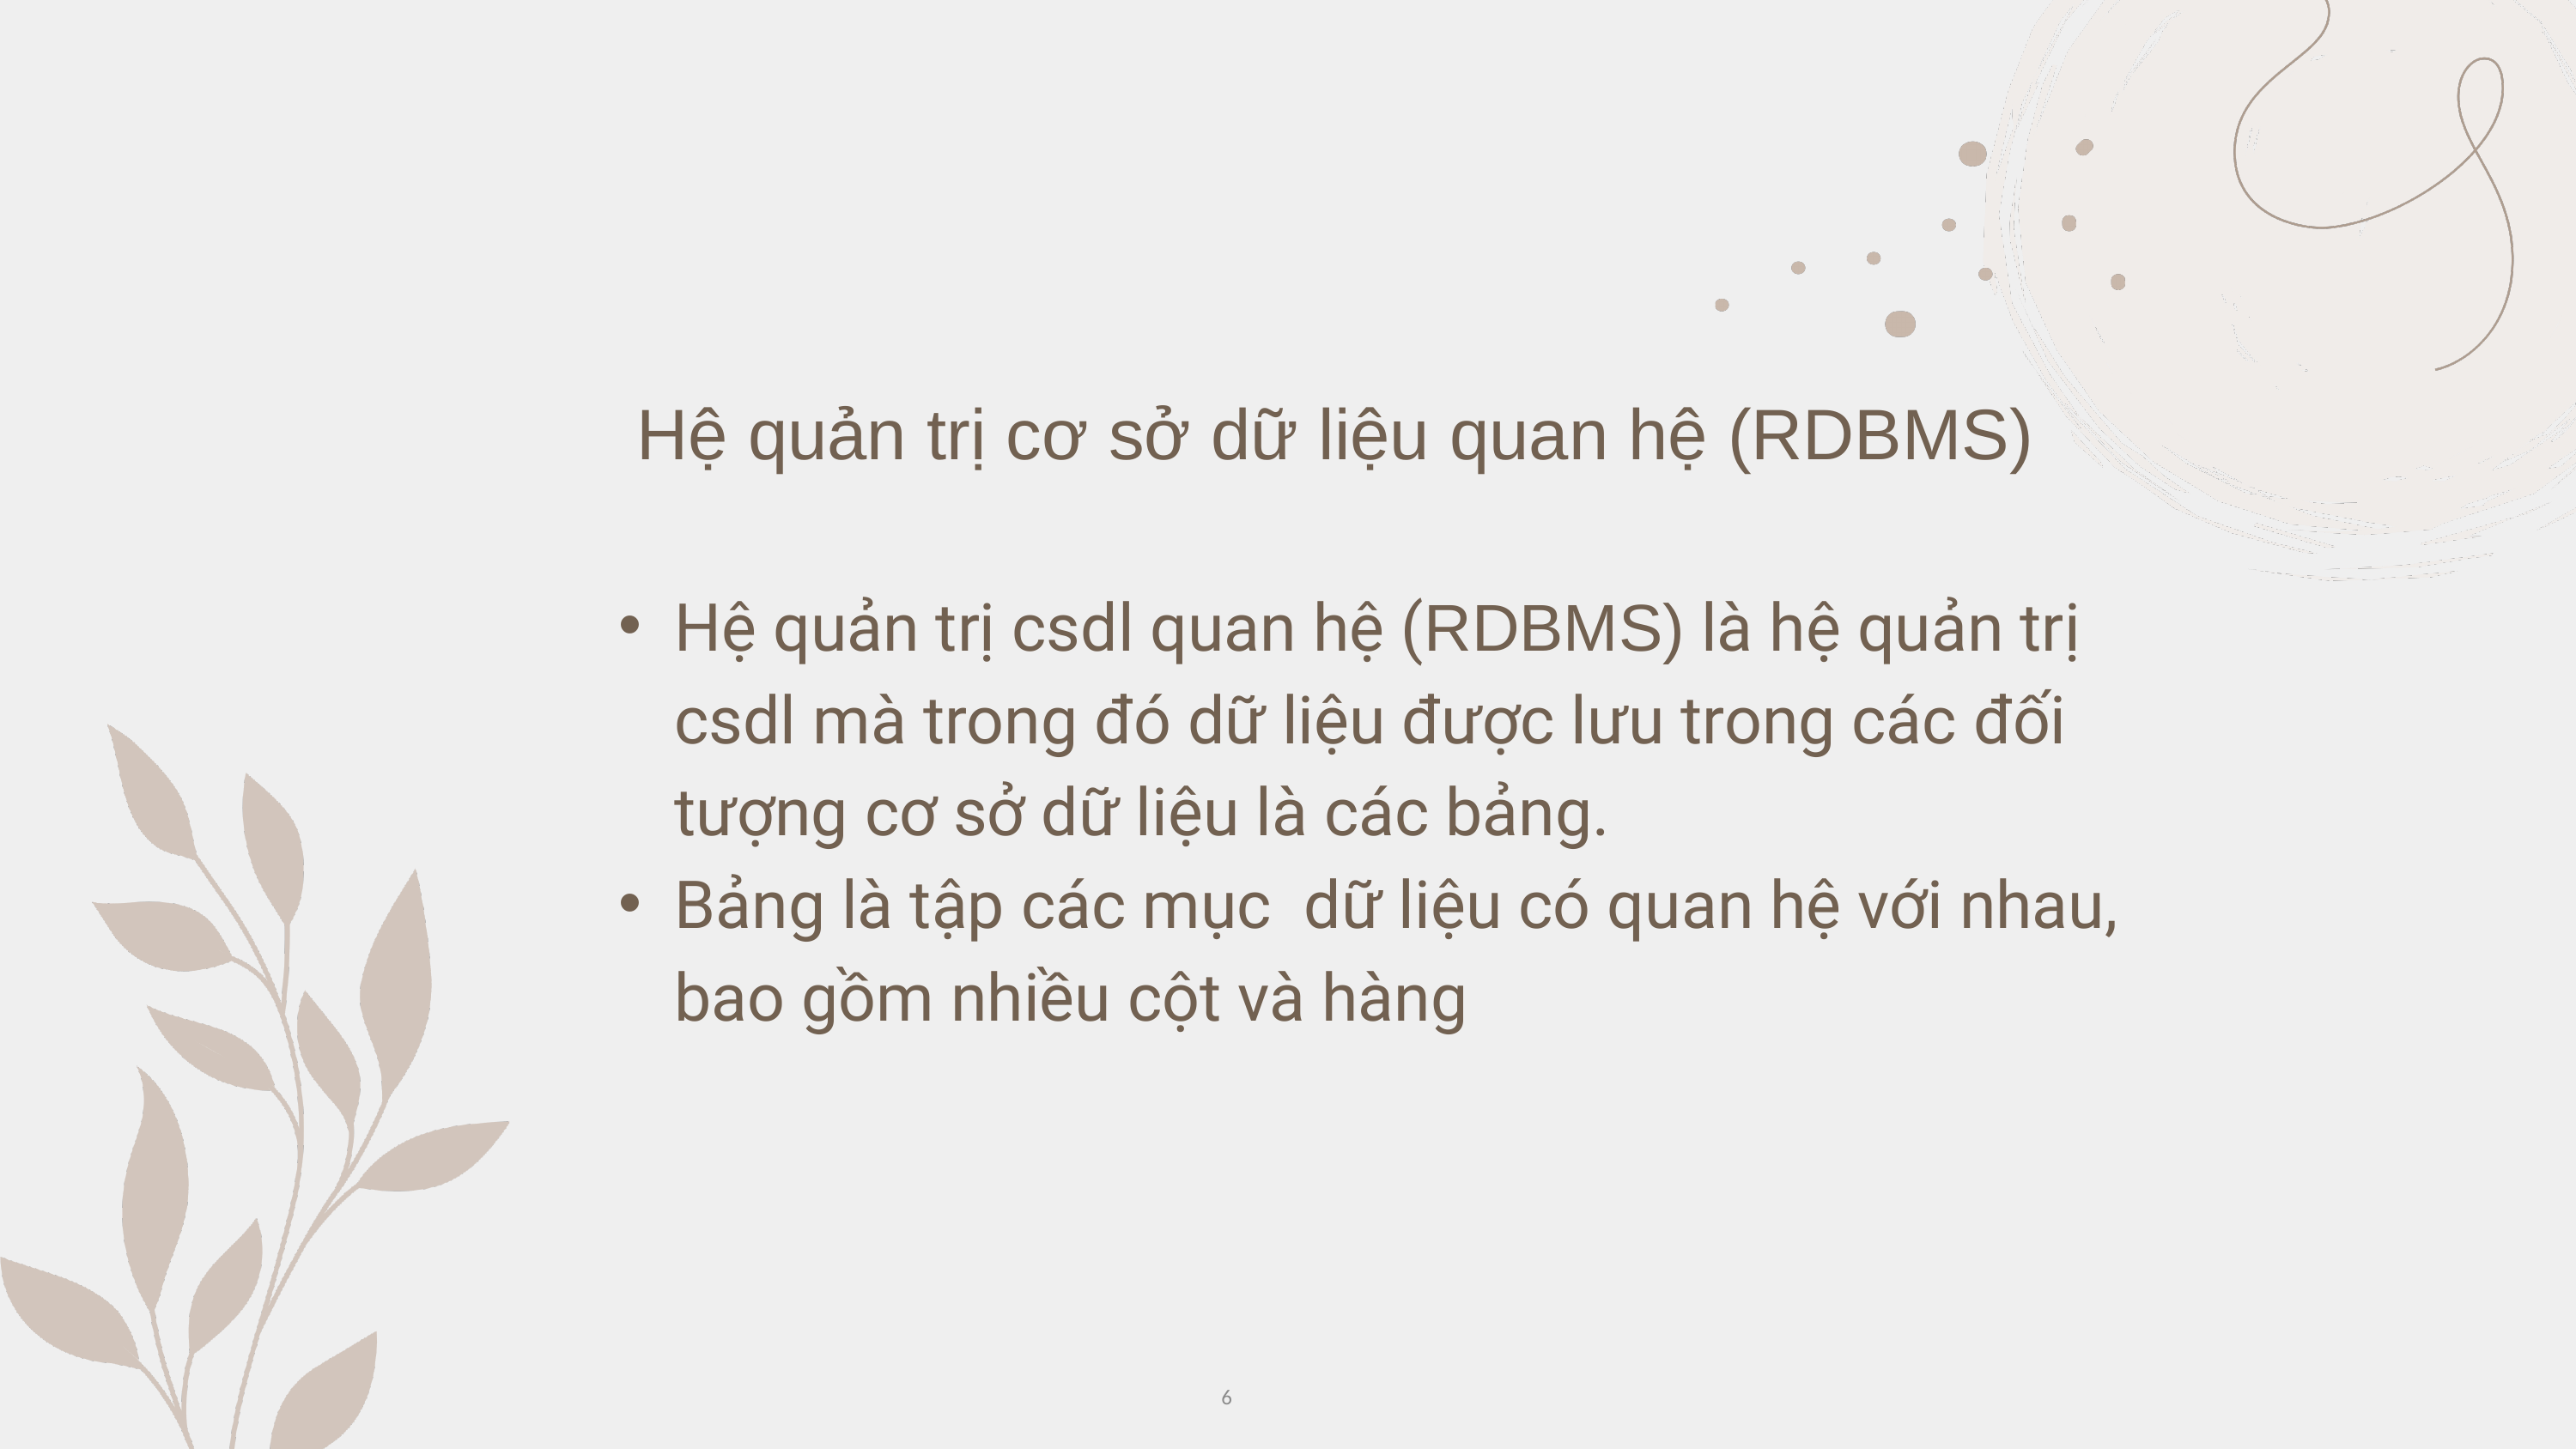

Hệ quản trị cơ sở dữ liệu quan hệ (RDBMS)
Hệ quản trị csdl quan hệ (RDBMS) là hệ quản trị csdl mà trong đó dữ liệu được lưu trong các đối tượng cơ sở dữ liệu là các bảng.
Bảng là tập các mục  dữ liệu có quan hệ với nhau, bao gồm nhiều cột và hàng

6